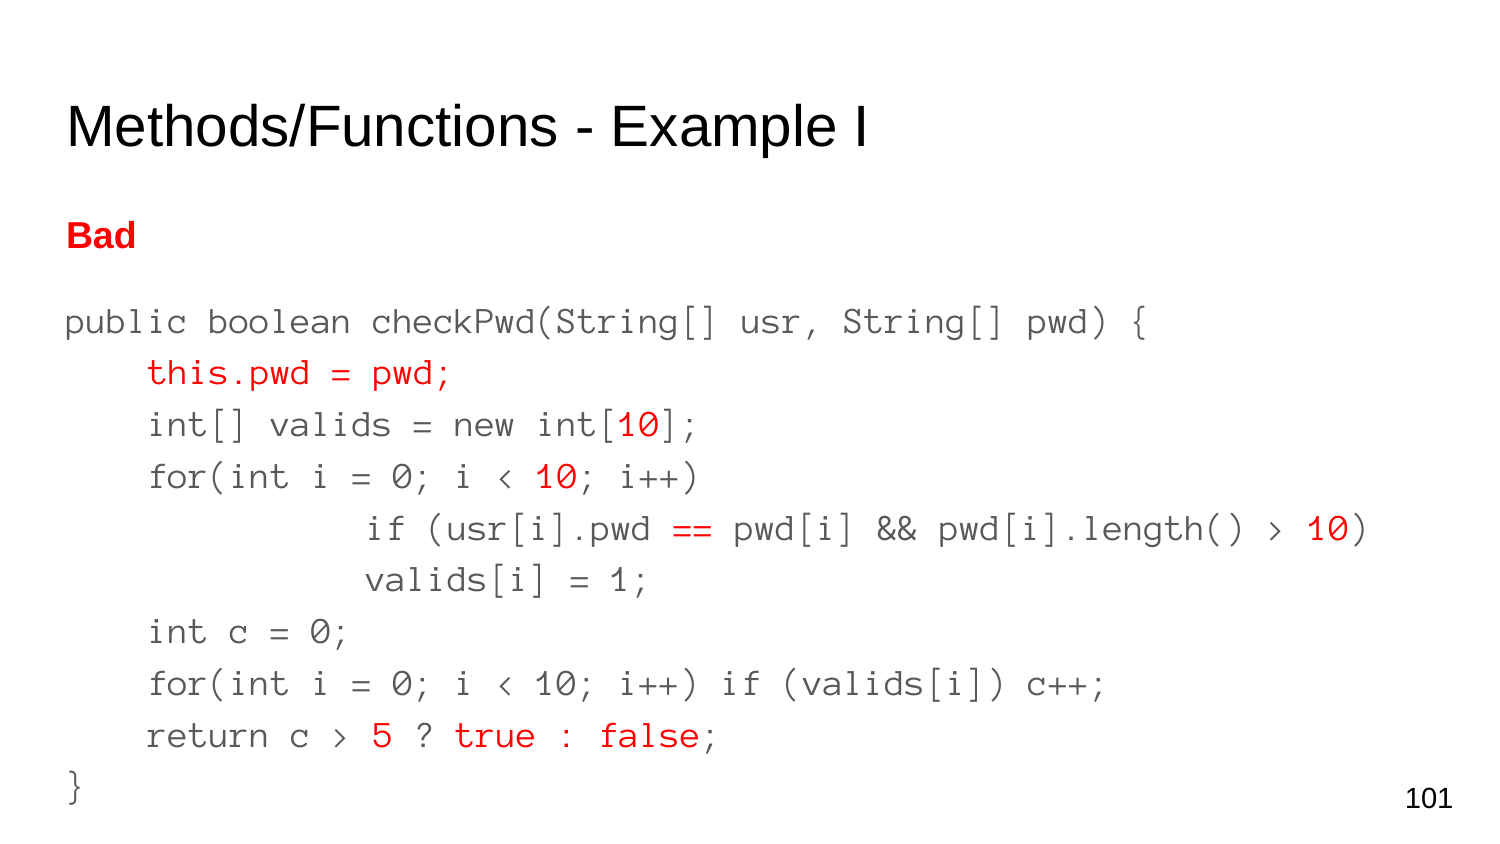

# Methods/Functions - Example I
Bad
public boolean checkPwd(String[] usr, String[] pwd) {
    this.pwd = pwd;
    int[] valids = new int[10];
    for(int i = 0; i < 10; i++)
		if (usr[i].pwd == pwd[i] && pwd[i].length() > 10)
        	valids[i] = 1;
    int c = 0;
    for(int i = 0; i < 10; i++) if (valids[i]) c++;
    return c > 5 ? true : false;
}
101